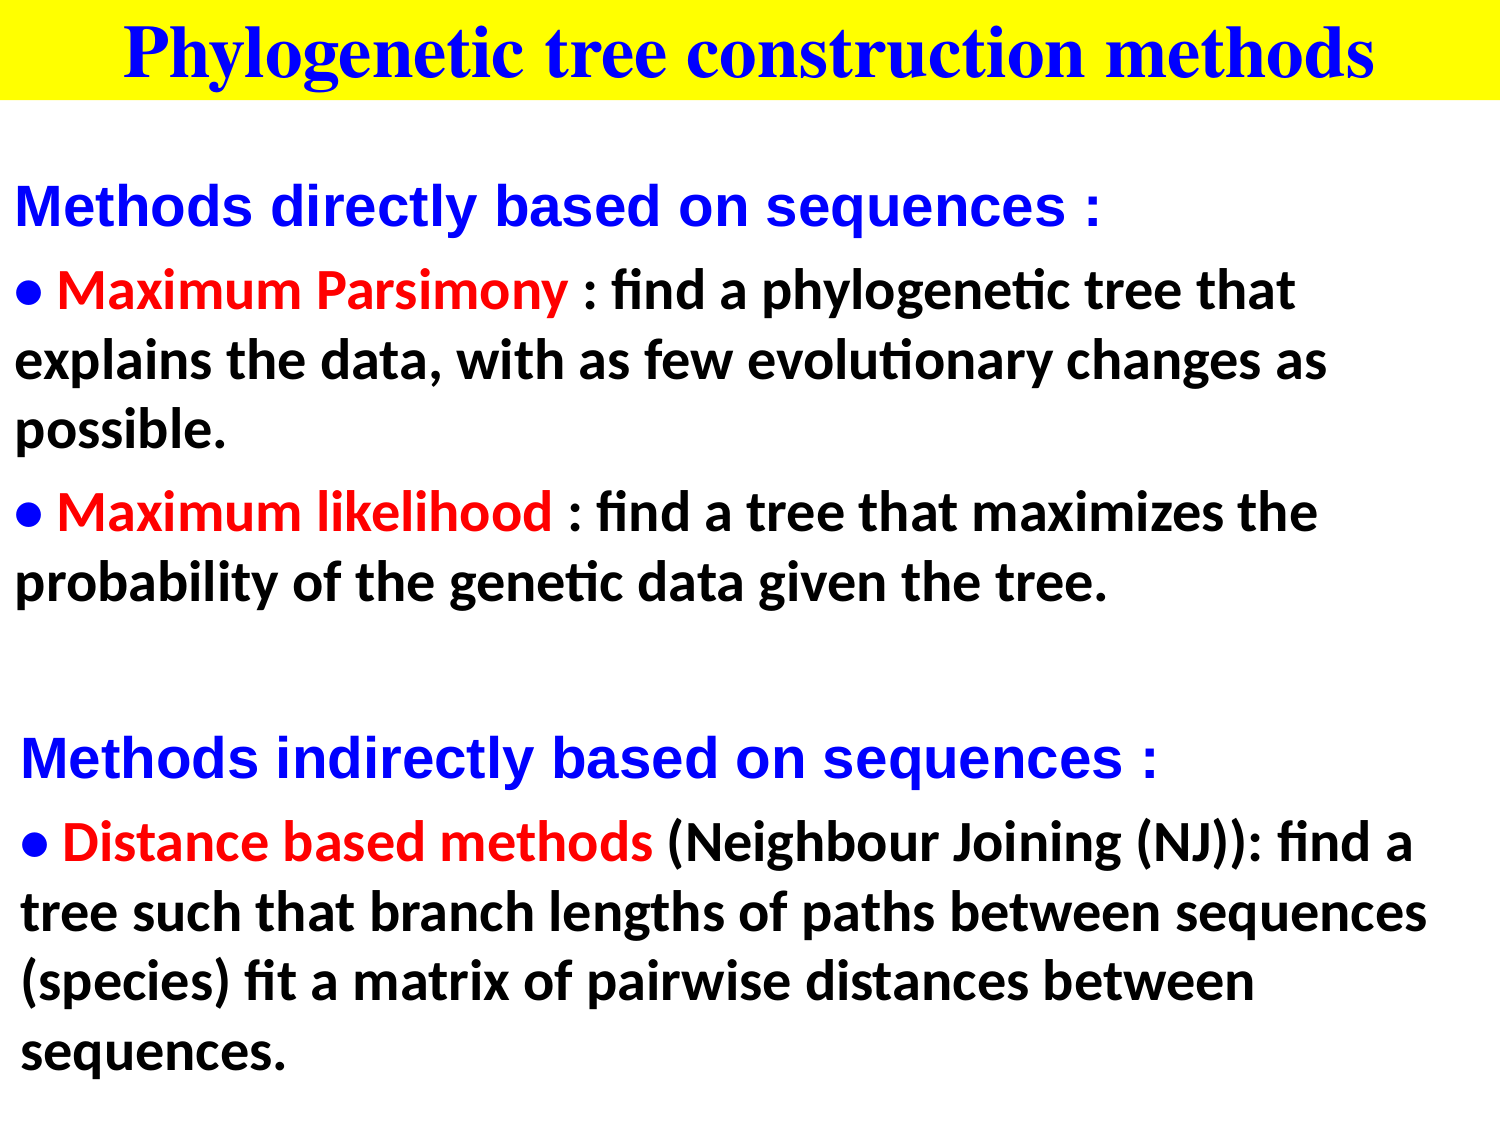

Phylogenetic tree construction methods
Methods directly based on sequences :
• Maximum Parsimony : find a phylogenetic tree that explains the data, with as few evolutionary changes as possible.
• Maximum likelihood : find a tree that maximizes the probability of the genetic data given the tree.
Methods indirectly based on sequences :
• Distance based methods (Neighbour Joining (NJ)): find a tree such that branch lengths of paths between sequences (species) fit a matrix of pairwise distances between sequences.